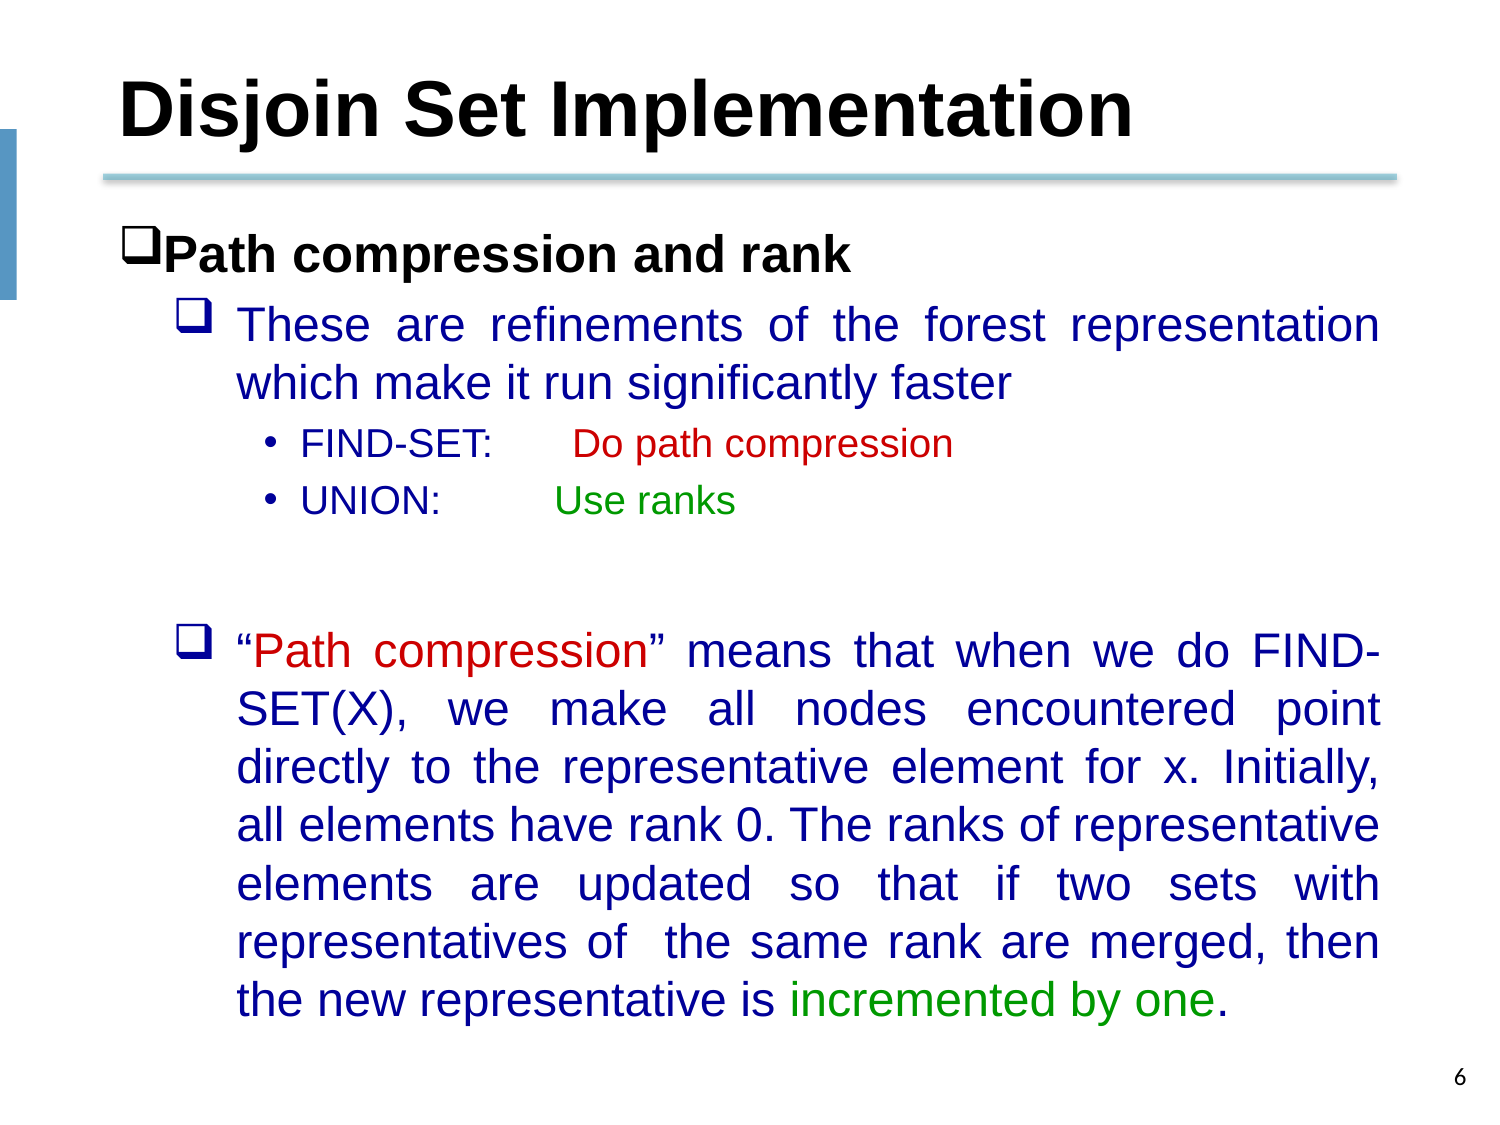

# Disjoin Set Implementation
Path compression and rank
These are refinements of the forest representation which make it run significantly faster
FIND-SET:       Do path compression
UNION:          Use ranks

“Path compression” means that when we do FIND-SET(X), we make all nodes encountered point directly to the representative element for x. Initially, all elements have rank 0. The ranks of representative elements are updated so that if two sets with representatives of  the same rank are merged, then the new representative is incremented by one.
6